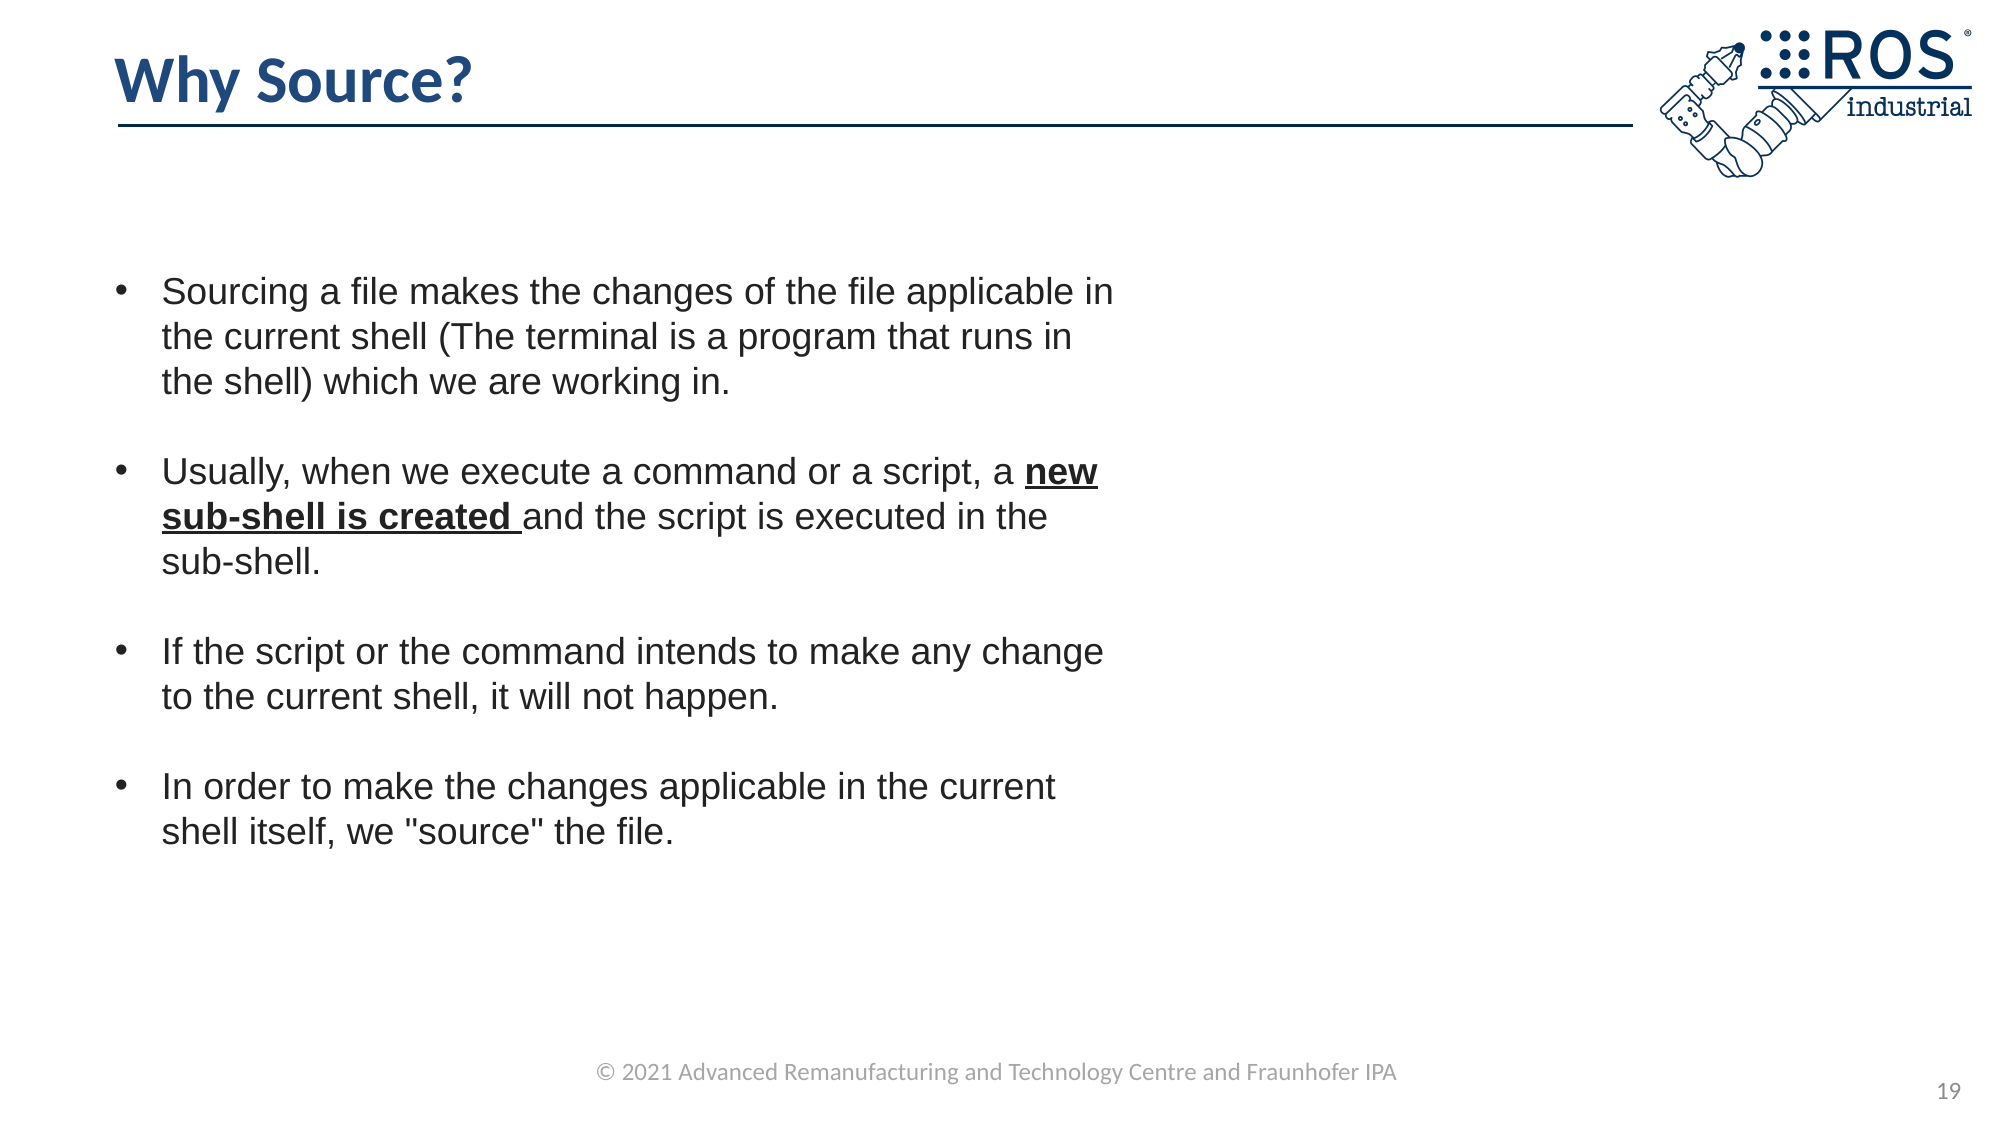

# Why Source?
Sourcing a file makes the changes of the file applicable in the current shell (The terminal is a program that runs in the shell) which we are working in.

Usually, when we execute a command or a script, a new sub-shell is created and the script is executed in the sub-shell.

If the script or the command intends to make any change to the current shell, it will not happen.

In order to make the changes applicable in the current shell itself, we "source" the file.
19